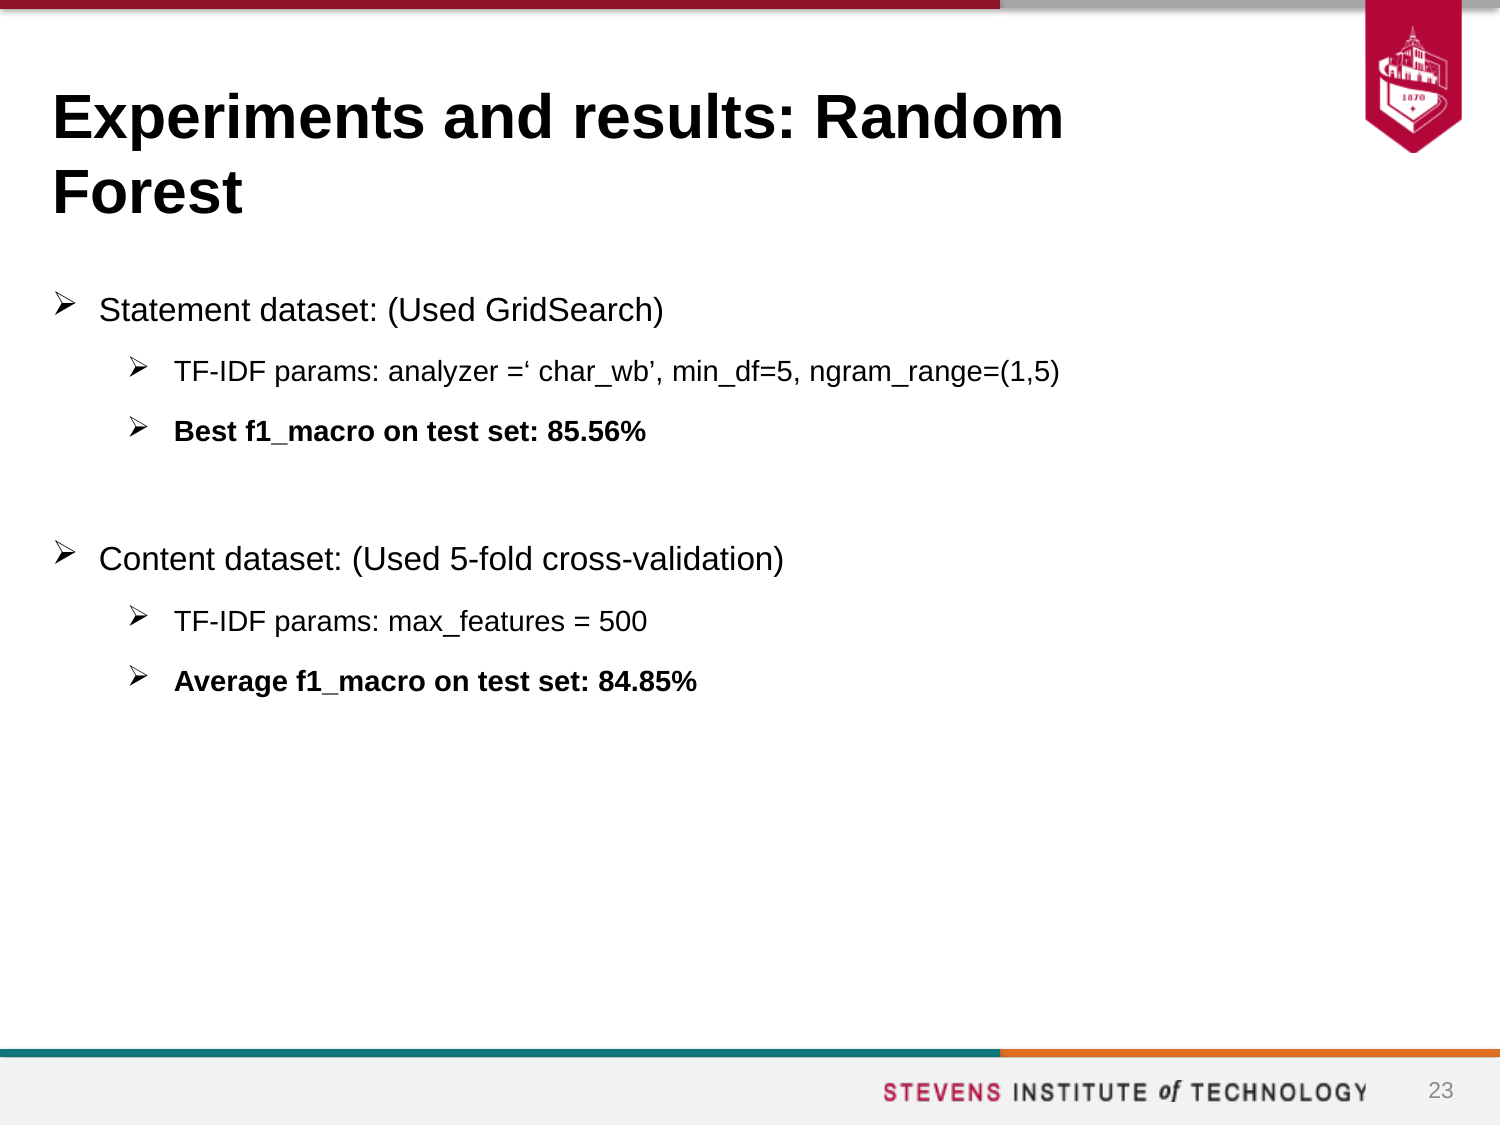

# Experiments and results: Random Forest
Statement dataset: (Used GridSearch)
TF-IDF params: analyzer =‘ char_wb’, min_df=5, ngram_range=(1,5)
Best f1_macro on test set: 85.56%

Content dataset: (Used 5-fold cross-validation)
TF-IDF params: max_features = 500
Average f1_macro on test set: 84.85%
23